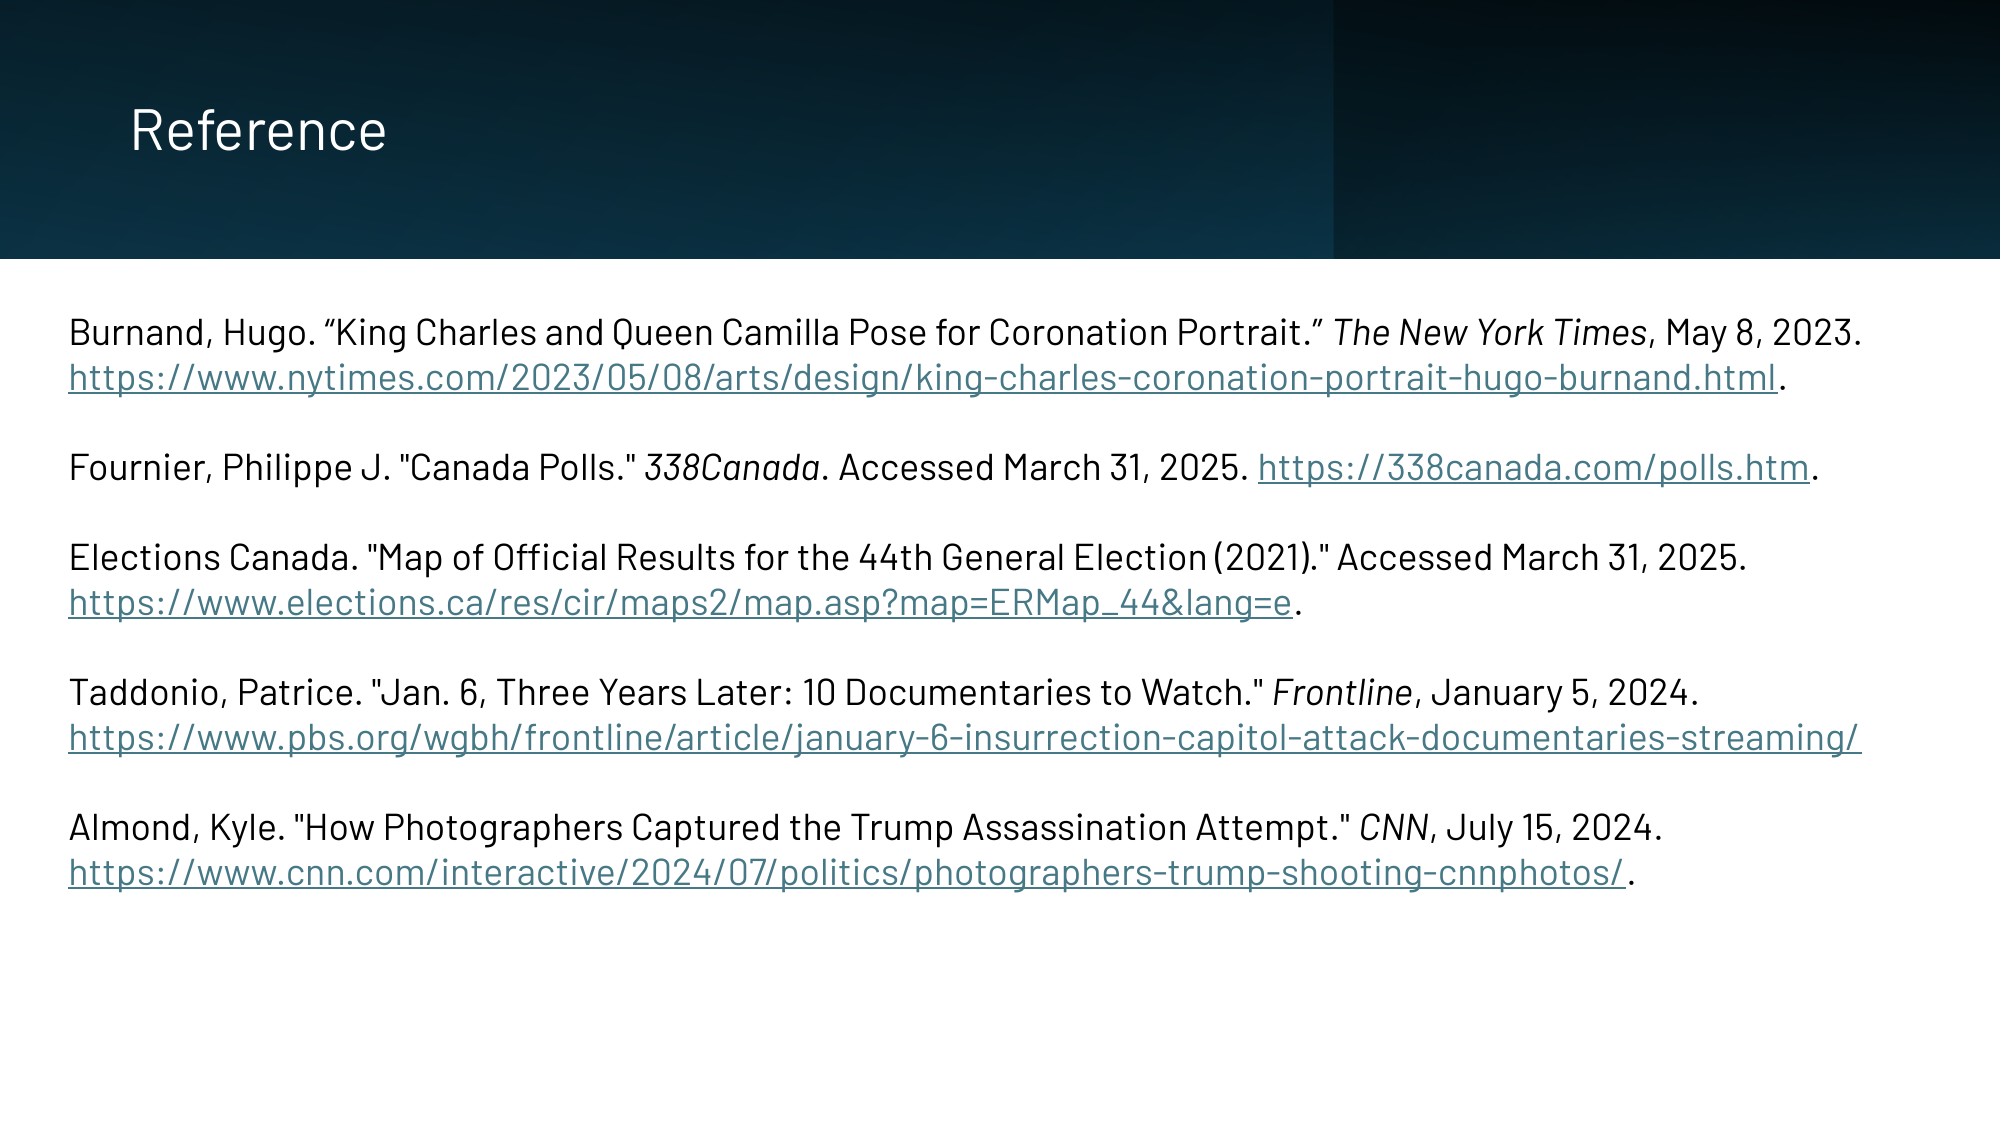

Reference
DDML Model for Conservative
Burnand, Hugo. “King Charles and Queen Camilla Pose for Coronation Portrait.” The New York Times, May 8, 2023. https://www.nytimes.com/2023/05/08/arts/design/king-charles-coronation-portrait-hugo-burnand.html.

Fournier, Philippe J. "Canada Polls." 338Canada. Accessed March 31, 2025. https://338canada.com/polls.htm.

Elections Canada. "Map of Official Results for the 44th General Election (2021)." Accessed March 31, 2025. https://www.elections.ca/res/cir/maps2/map.asp?map=ERMap_44&lang=e.

Taddonio, Patrice. "Jan. 6, Three Years Later: 10 Documentaries to Watch." Frontline, January 5, 2024. https://www.pbs.org/wgbh/frontline/article/january-6-insurrection-capitol-attack-documentaries-streaming/

Almond, Kyle. "How Photographers Captured the Trump Assassination Attempt." CNN, July 15, 2024. https://www.cnn.com/interactive/2024/07/politics/photographers-trump-shooting-cnnphotos/.